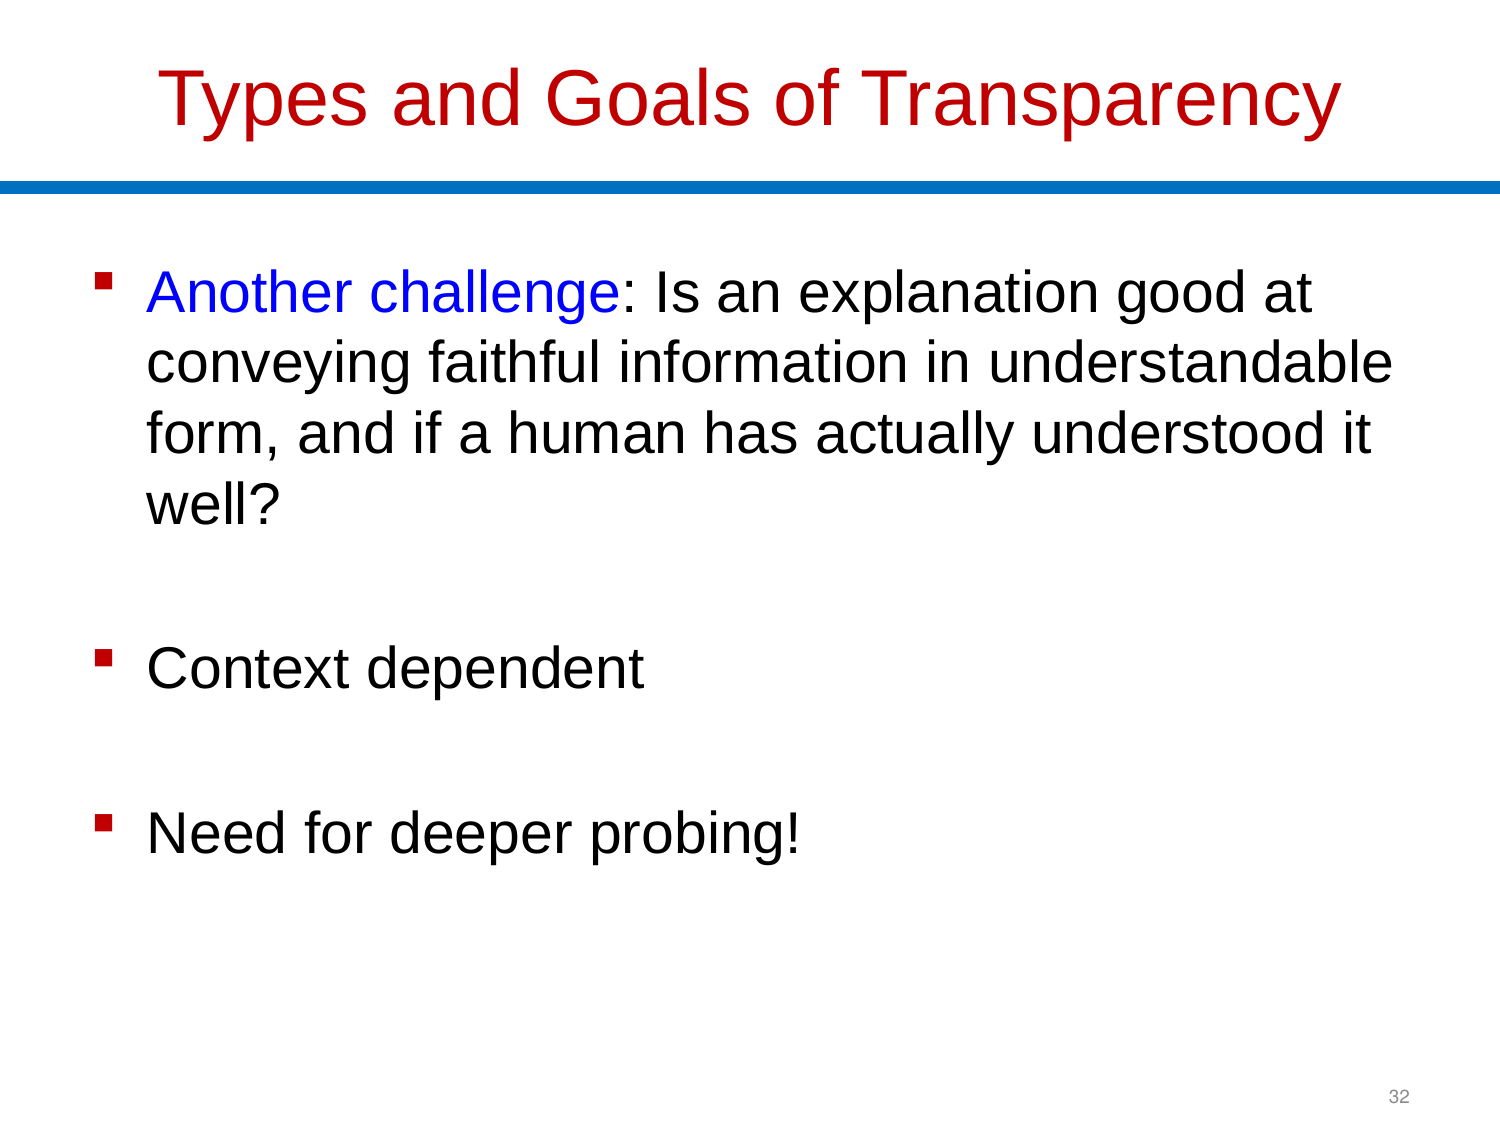

# Types and Goals of Transparency
Another challenge: Is an explanation good at conveying faithful information in understandable form, and if a human has actually understood it well?

Context dependent

Need for deeper probing!
32